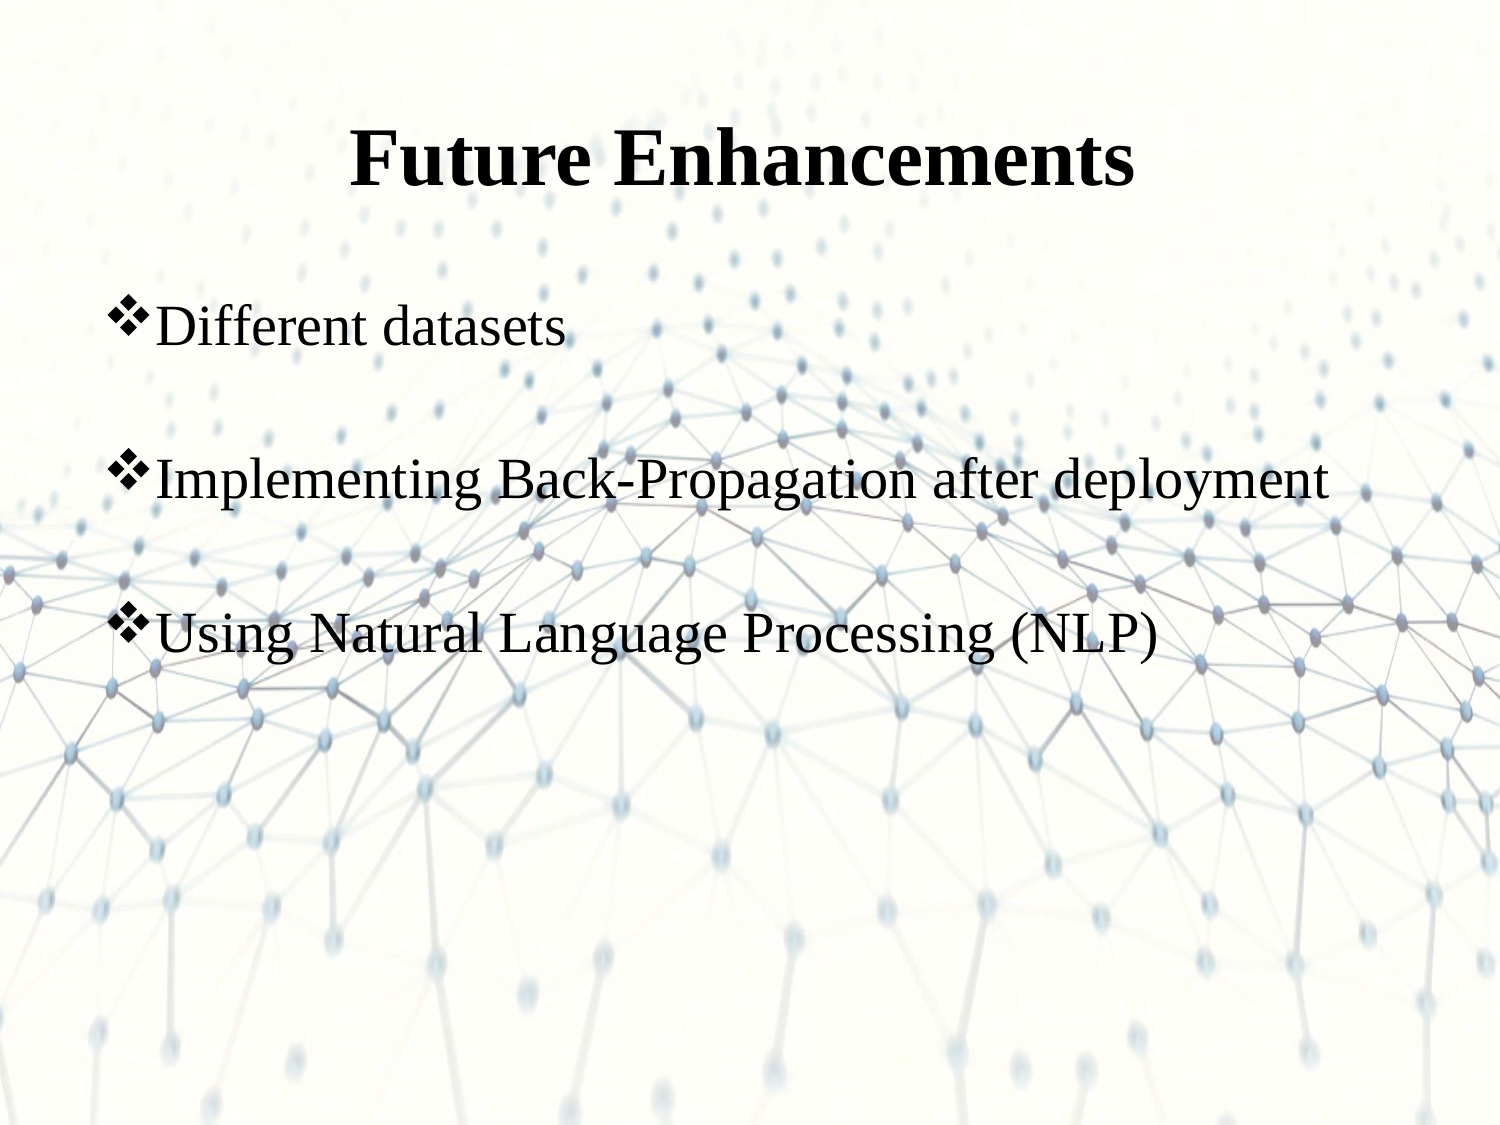

# Future Enhancements
Different datasets
Implementing Back-Propagation after deployment
Using Natural Language Processing (NLP)